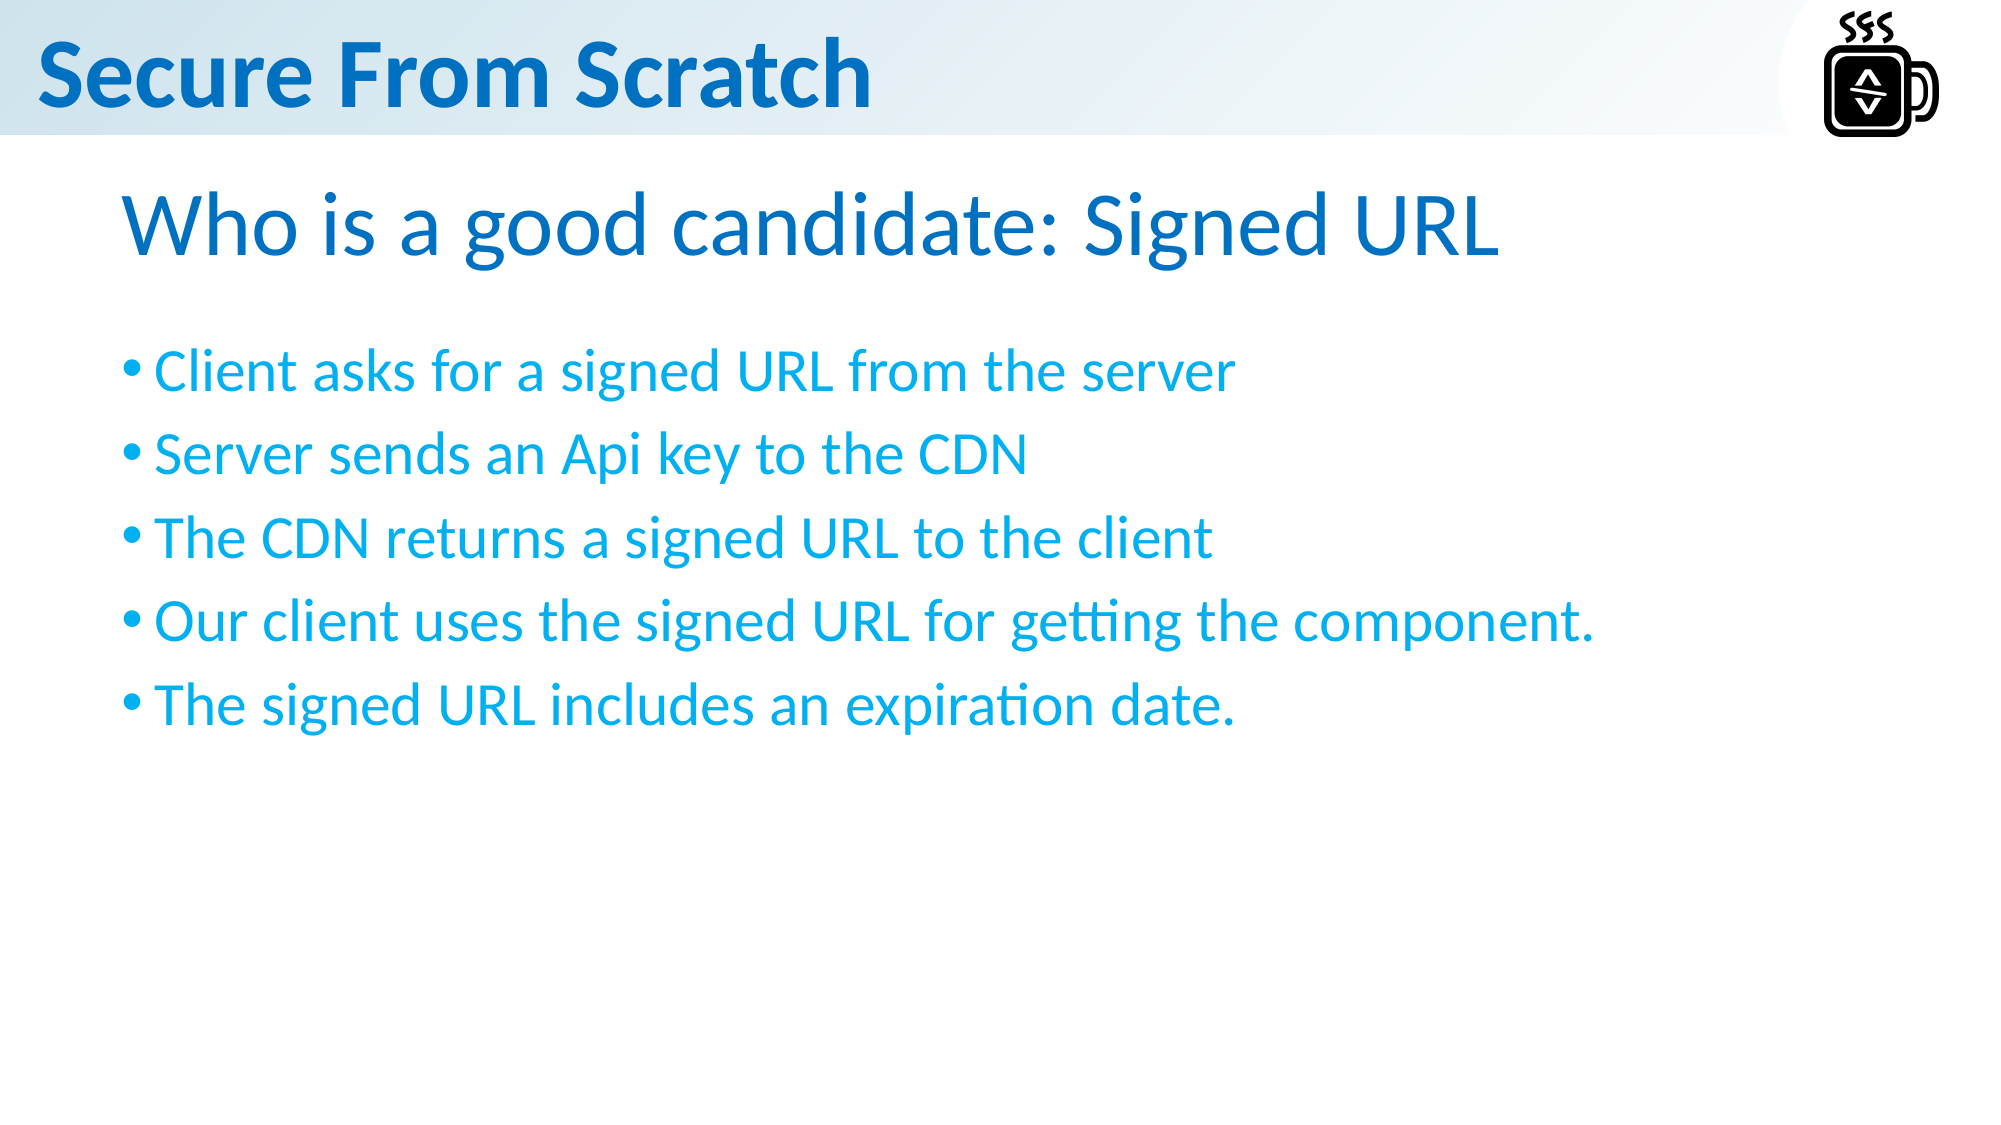

# Who is a good candidate: Signed URL
Client asks for a signed URL from the server
Server sends an Api key to the CDN
The CDN returns a signed URL to the client
Our client uses the signed URL for getting the component.
The signed URL includes an expiration date.